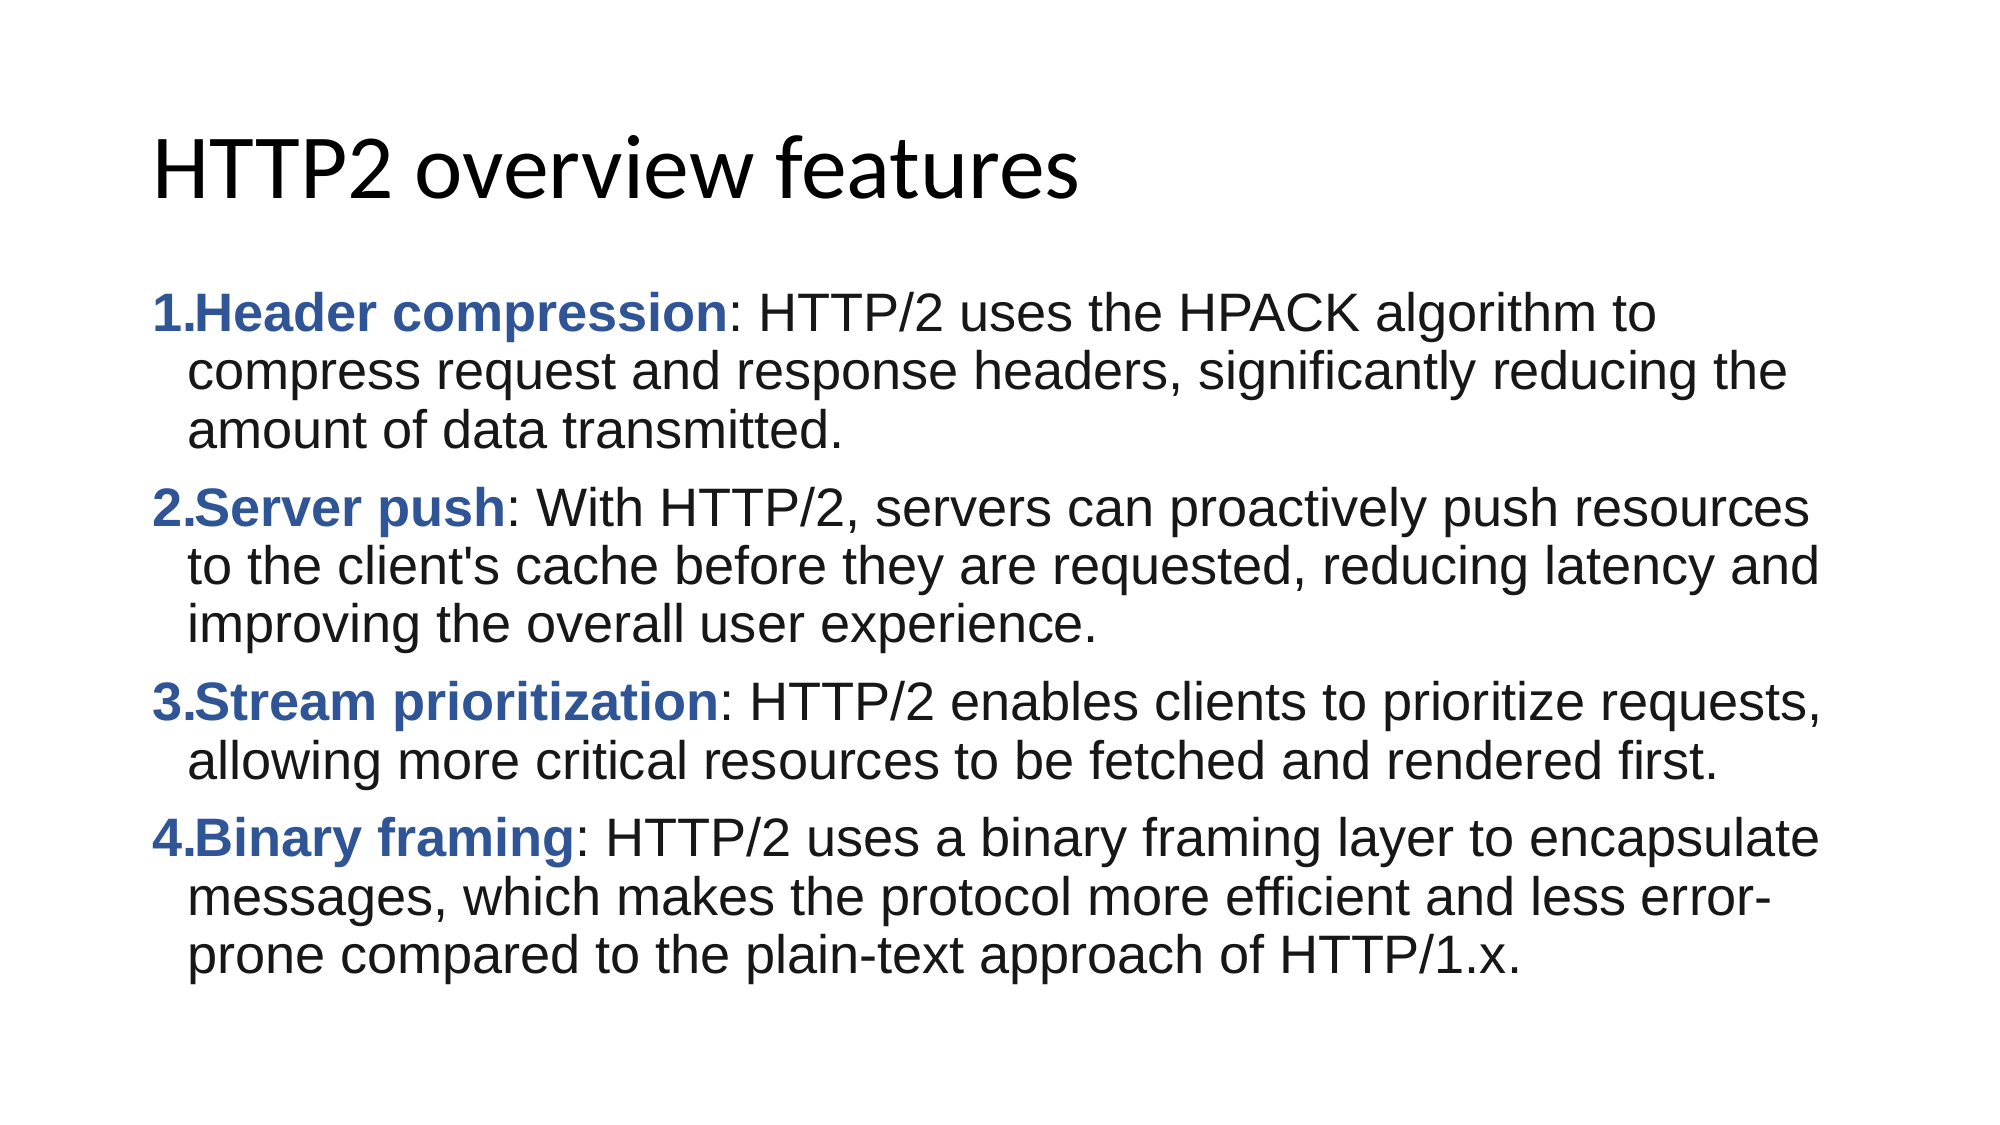

# HTTP2 overview features
Header compression: HTTP/2 uses the HPACK algorithm to compress request and response headers, significantly reducing the amount of data transmitted.
Server push: With HTTP/2, servers can proactively push resources to the client's cache before they are requested, reducing latency and improving the overall user experience.
Stream prioritization: HTTP/2 enables clients to prioritize requests, allowing more critical resources to be fetched and rendered first.
Binary framing: HTTP/2 uses a binary framing layer to encapsulate messages, which makes the protocol more efficient and less error-prone compared to the plain-text approach of HTTP/1.x.

107